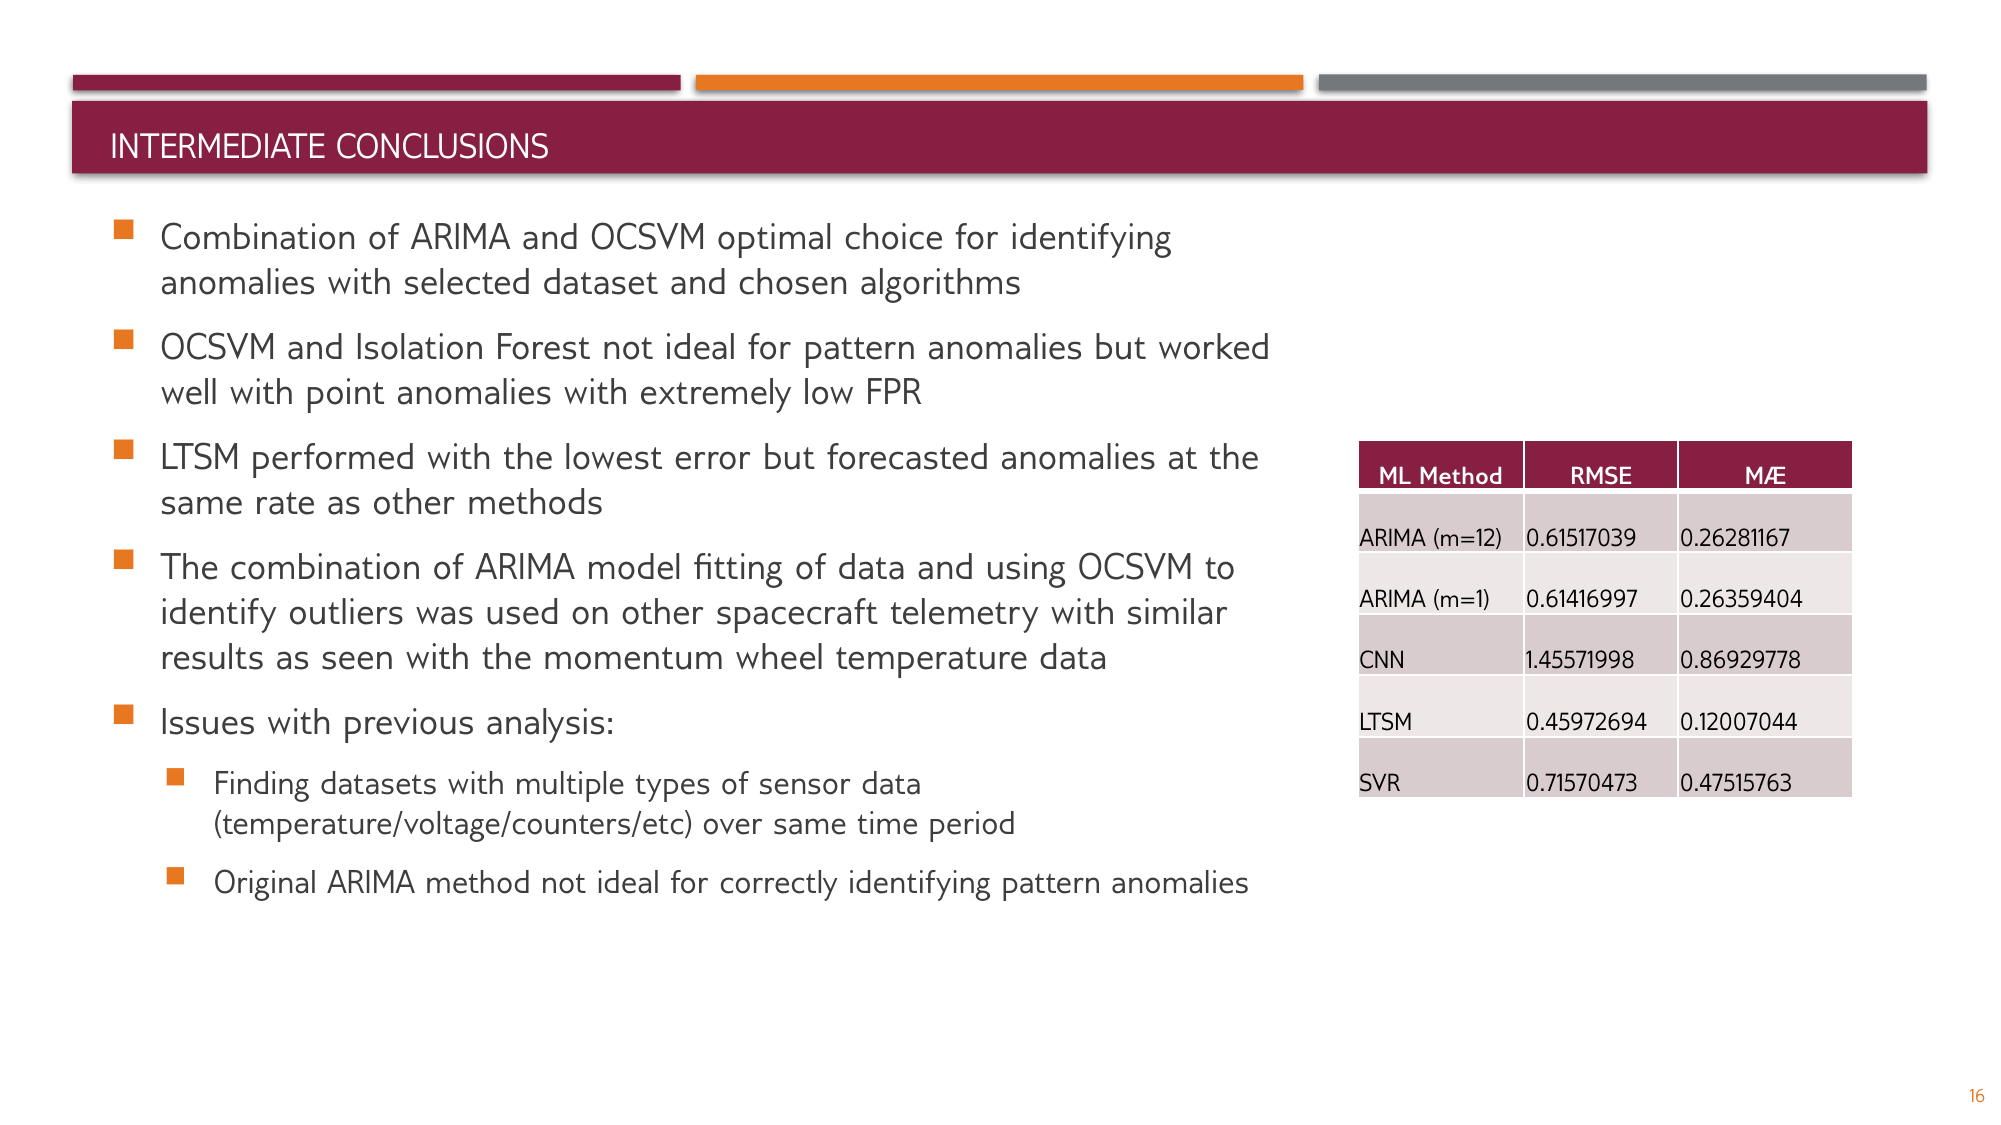

# Intermediate conclusions
Combination of ARIMA and OCSVM optimal choice for identifying anomalies with selected dataset and chosen algorithms
OCSVM and Isolation Forest not ideal for pattern anomalies but worked well with point anomalies with extremely low FPR
LTSM performed with the lowest error but forecasted anomalies at the same rate as other methods
The combination of ARIMA model fitting of data and using OCSVM to identify outliers was used on other spacecraft telemetry with similar results as seen with the momentum wheel temperature data
Issues with previous analysis:
Finding datasets with multiple types of sensor data (temperature/voltage/counters/etc) over same time period
Original ARIMA method not ideal for correctly identifying pattern anomalies

| ML Method | RMSE | MAE |
| --- | --- | --- |
| ARIMA (m=12) | 0.61517039 | 0.26281167 |
| ARIMA (m=1) | 0.61416997 | 0.26359404 |
| CNN | 1.45571998 | 0.86929778 |
| LTSM | 0.45972694 | 0.12007044 |
| SVR | 0.71570473 | 0.47515763 |
16